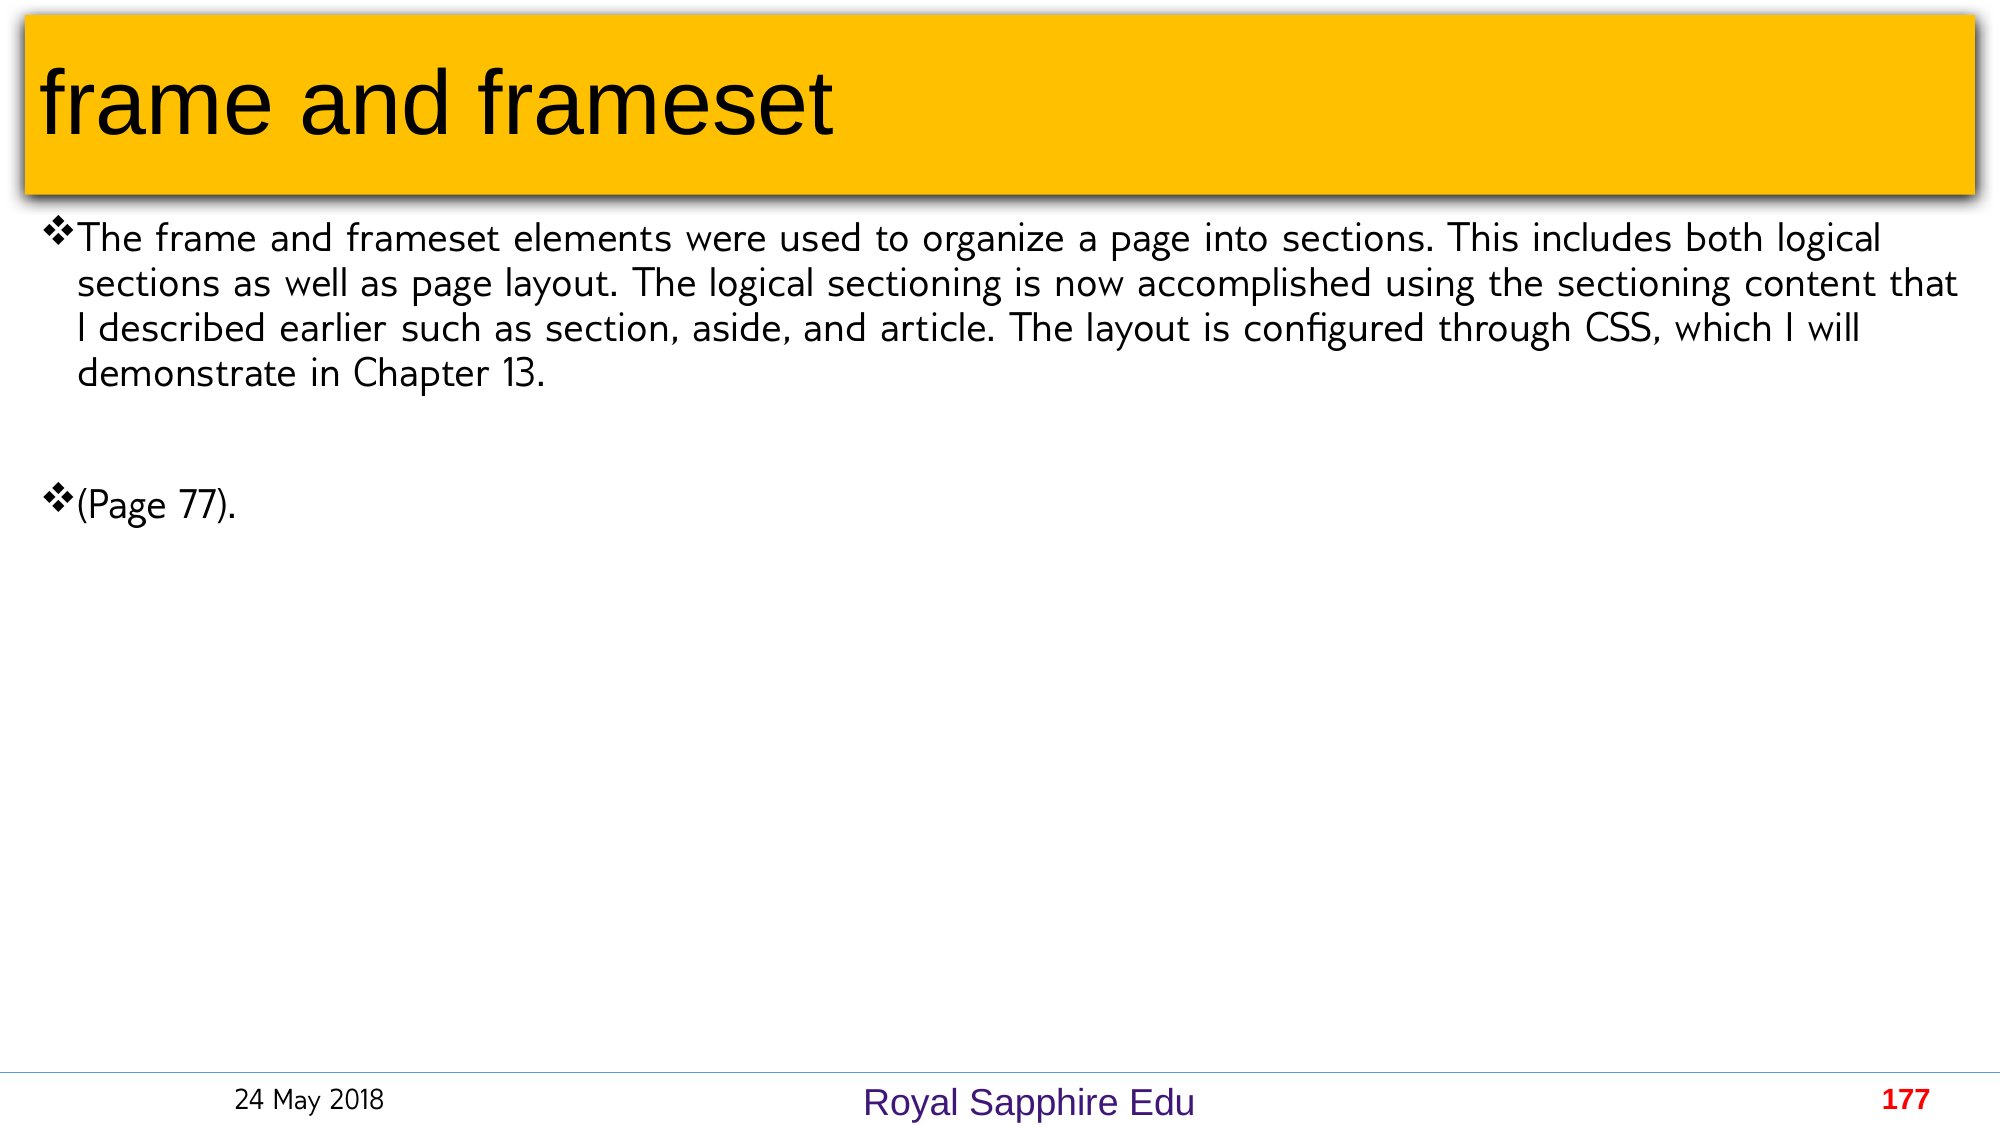

# frame and frameset
The frame and frameset elements were used to organize a page into sections. This includes both logical sections as well as page layout. The logical sectioning is now accomplished using the sectioning content that I described earlier such as section, aside, and article. The layout is configured through CSS, which I will demonstrate in Chapter 13.

(Page 77).
24 May 2018
177